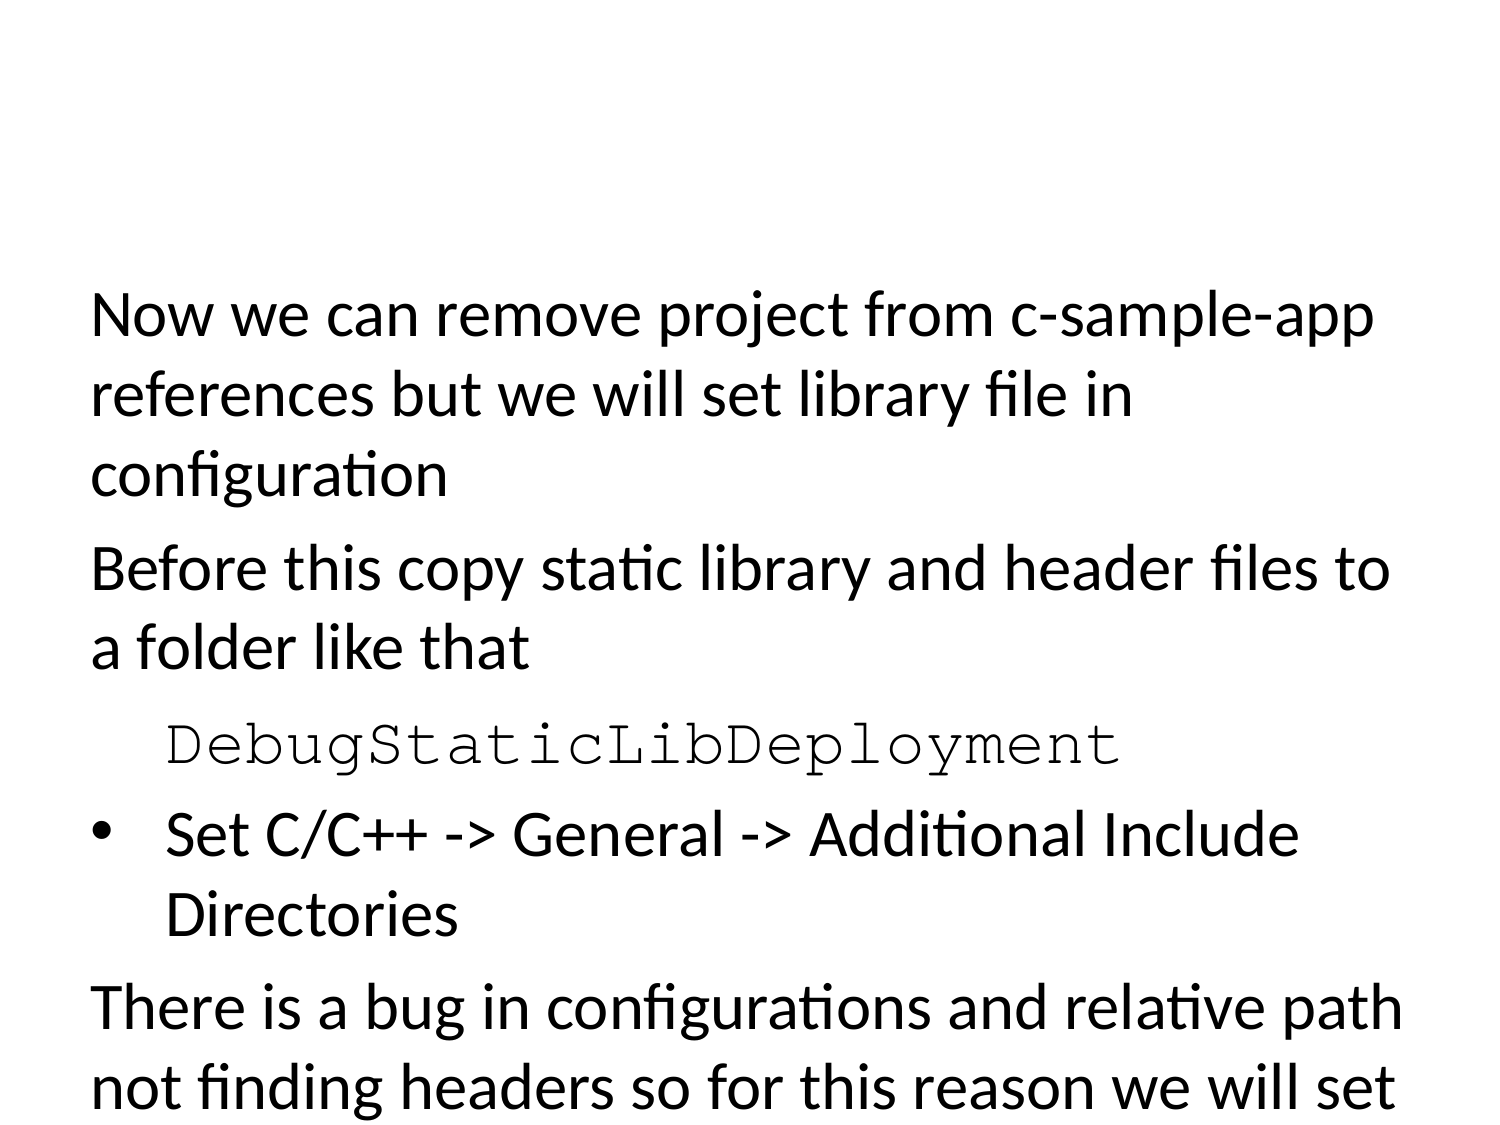

Now we can remove project from c-sample-app references but we will set library file in configuration
Before this copy static library and header files to a folder like that
DebugStaticLibDeployment
Set C/C++ -> General -> Additional Include Directories
There is a bug in configurations and relative path not finding headers so for this reason we will set full path but this is not a good practice for team working